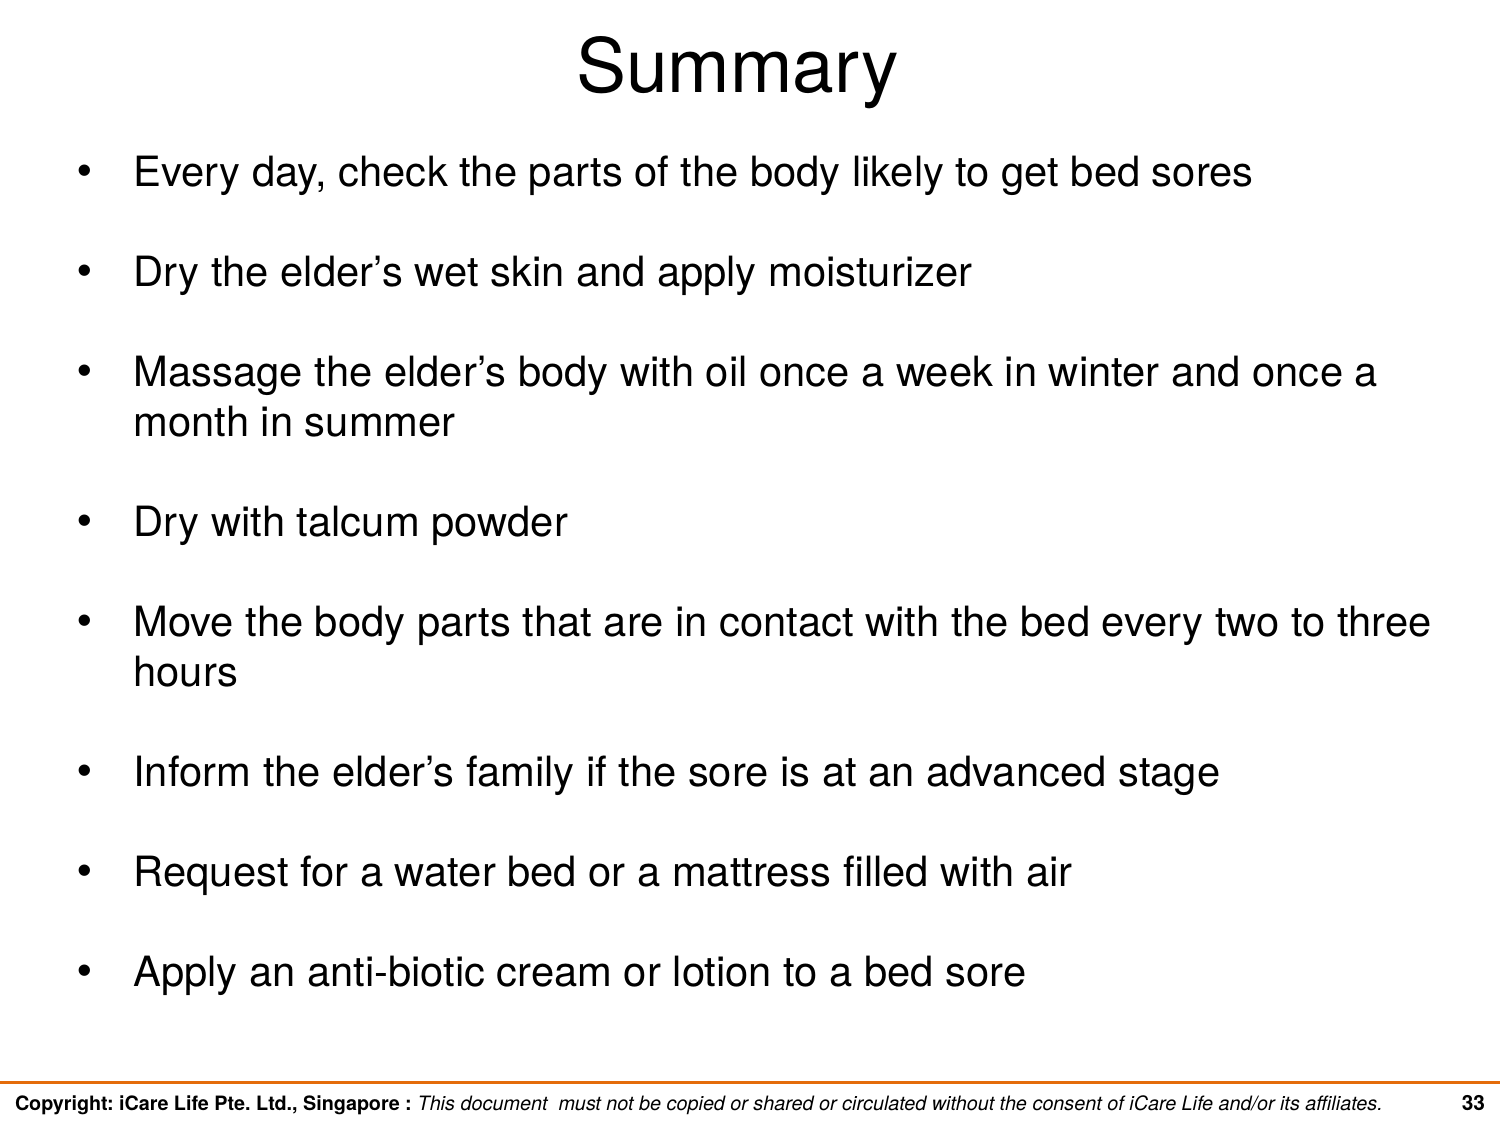

# Summary
Every day, check the parts of the body likely to get bed sores

Dry the elder’s wet skin and apply moisturizer

Massage the elder’s body with oil once a week in winter and once a month in summer

Dry with talcum powder

Move the body parts that are in contact with the bed every two to three hours

Inform the elder’s family if the sore is at an advanced stage

Request for a water bed or a mattress filled with air

Apply an anti-biotic cream or lotion to a bed sore
33